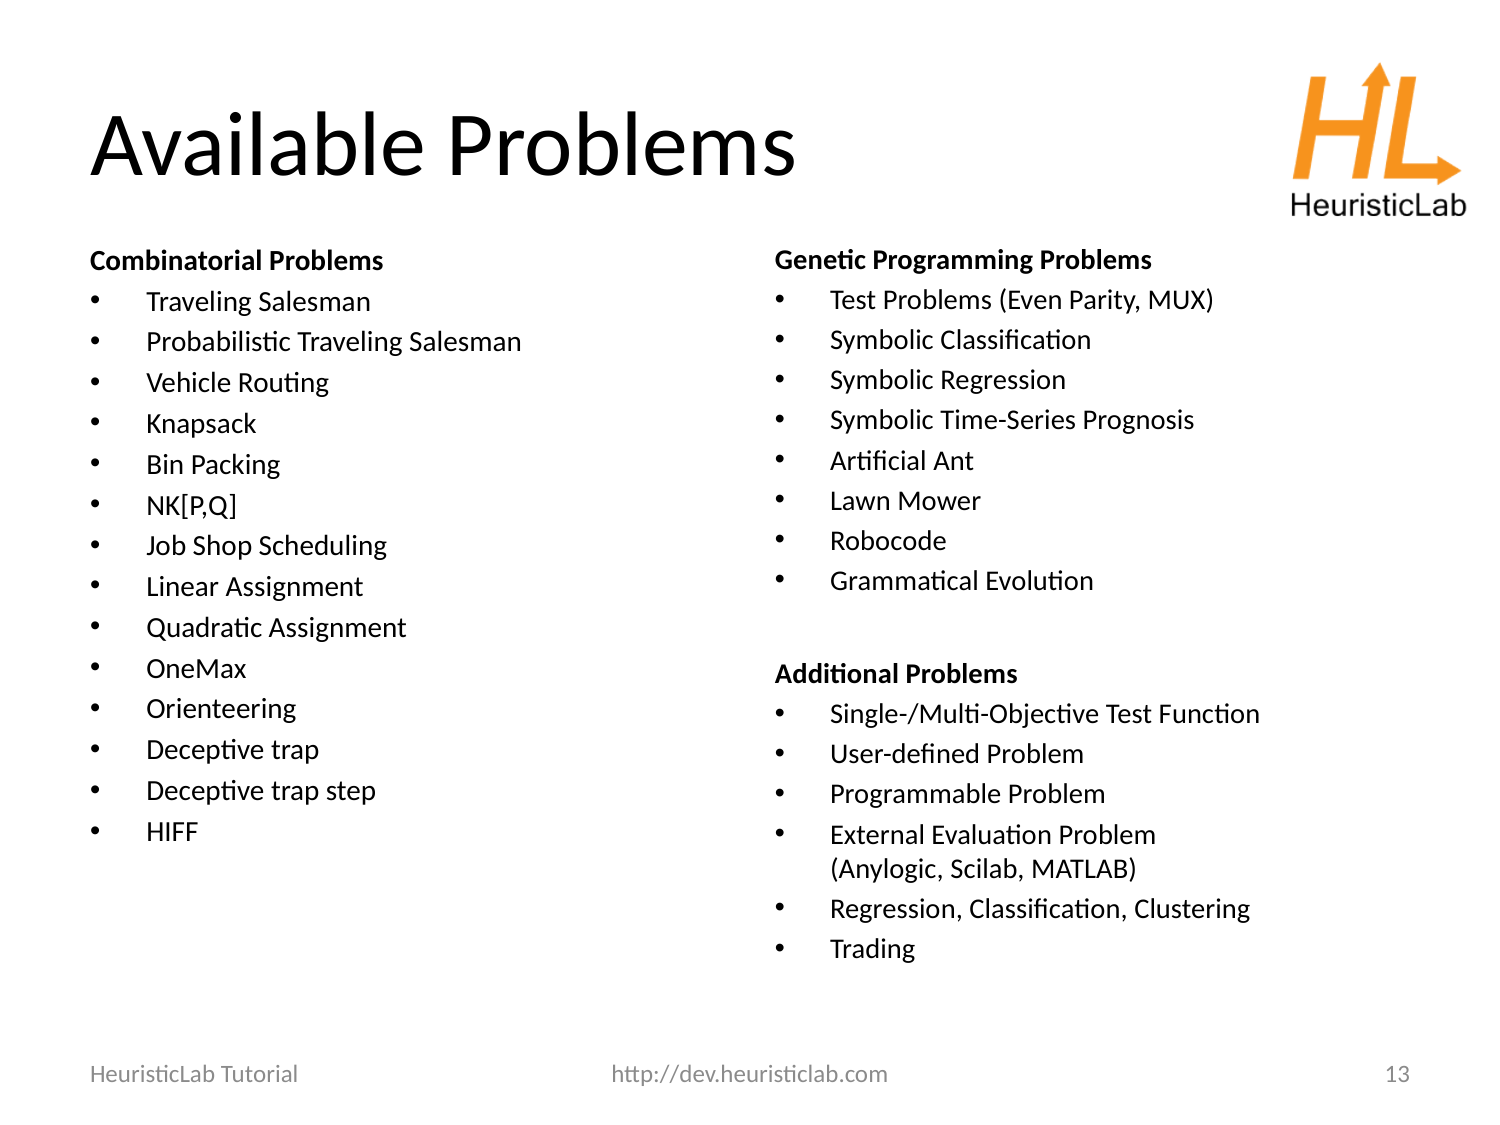

# Available Problems
Combinatorial Problems
Traveling Salesman
Probabilistic Traveling Salesman
Vehicle Routing
Knapsack
Bin Packing
NK[P,Q]
Job Shop Scheduling
Linear Assignment
Quadratic Assignment
OneMax
Orienteering
Deceptive trap
Deceptive trap step
HIFF

Genetic Programming Problems
Test Problems (Even Parity, MUX)
Symbolic Classification
Symbolic Regression
Symbolic Time-Series Prognosis
Artificial Ant
Lawn Mower
Robocode
Grammatical Evolution

Additional Problems
Single-/Multi-Objective Test Function
User-defined Problem
Programmable Problem
External Evaluation Problem
(Anylogic, Scilab, MATLAB)
Regression, Classification, Clustering
Trading

HeuristicLab Tutorial
http://dev.heuristiclab.com
13